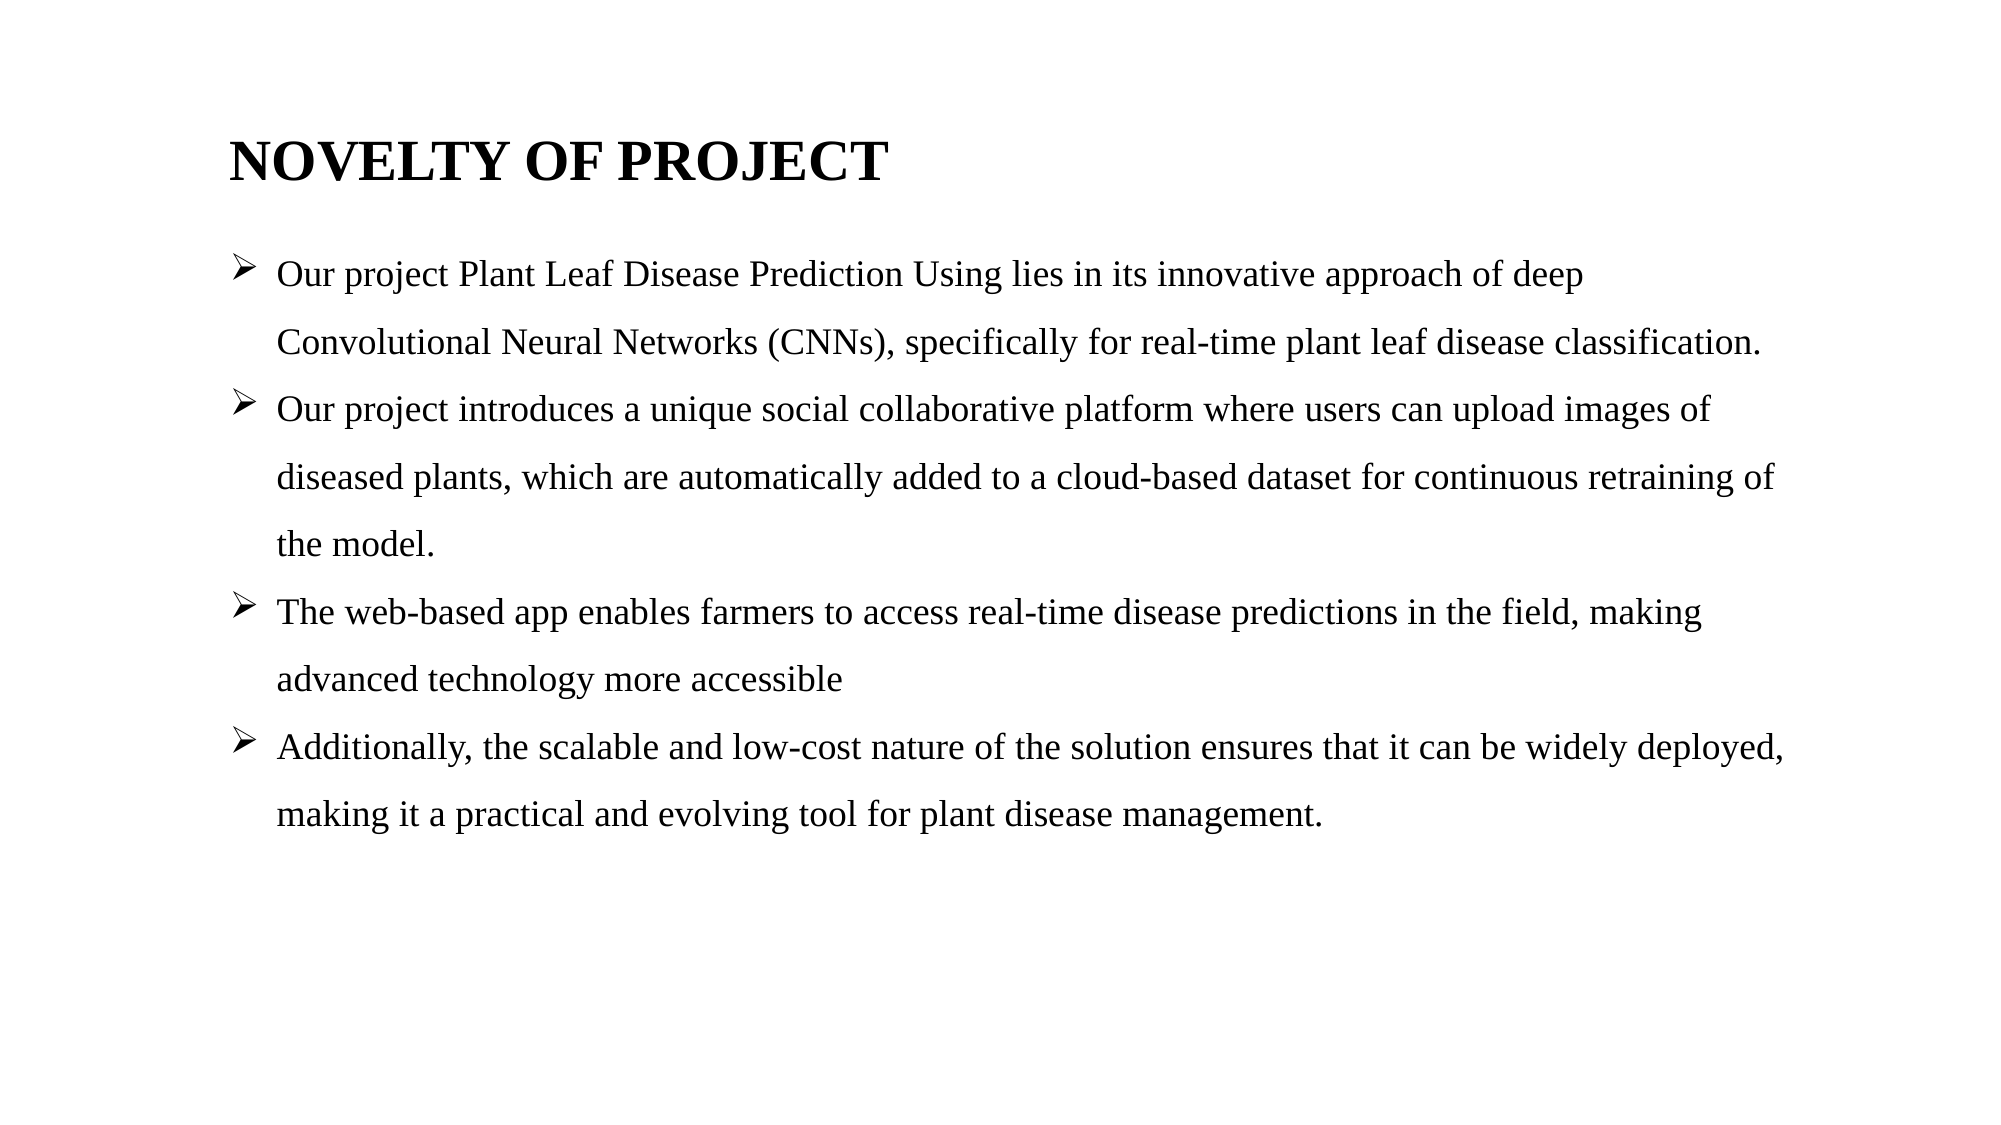

NOVELTY OF PROJECT
Our project Plant Leaf Disease Prediction Using lies in its innovative approach of deep Convolutional Neural Networks (CNNs), specifically for real-time plant leaf disease classification.
Our project introduces a unique social collaborative platform where users can upload images of diseased plants, which are automatically added to a cloud-based dataset for continuous retraining of the model.
The web-based app enables farmers to access real-time disease predictions in the field, making advanced technology more accessible
Additionally, the scalable and low-cost nature of the solution ensures that it can be widely deployed, making it a practical and evolving tool for plant disease management.